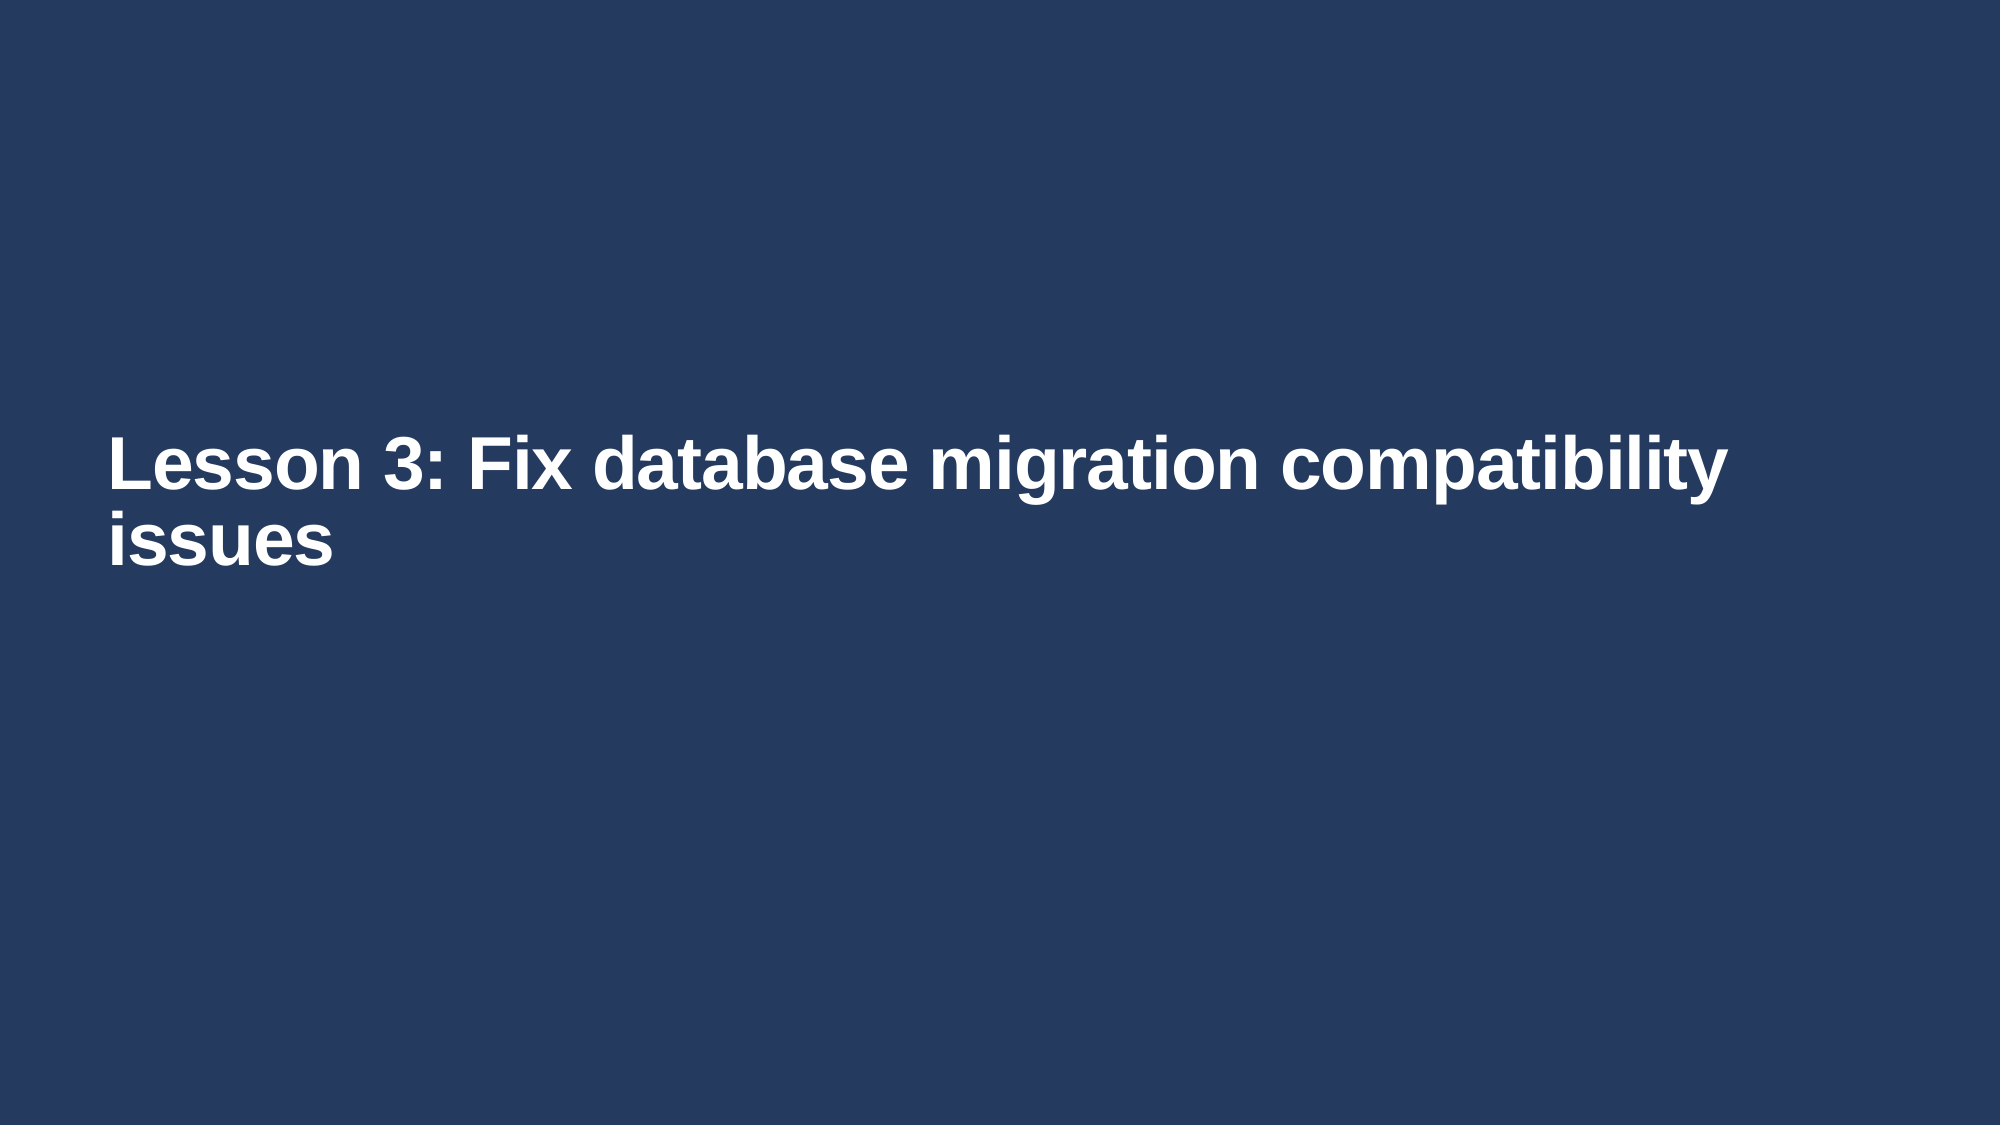

# Lesson 3: Fix database migration compatibility issues